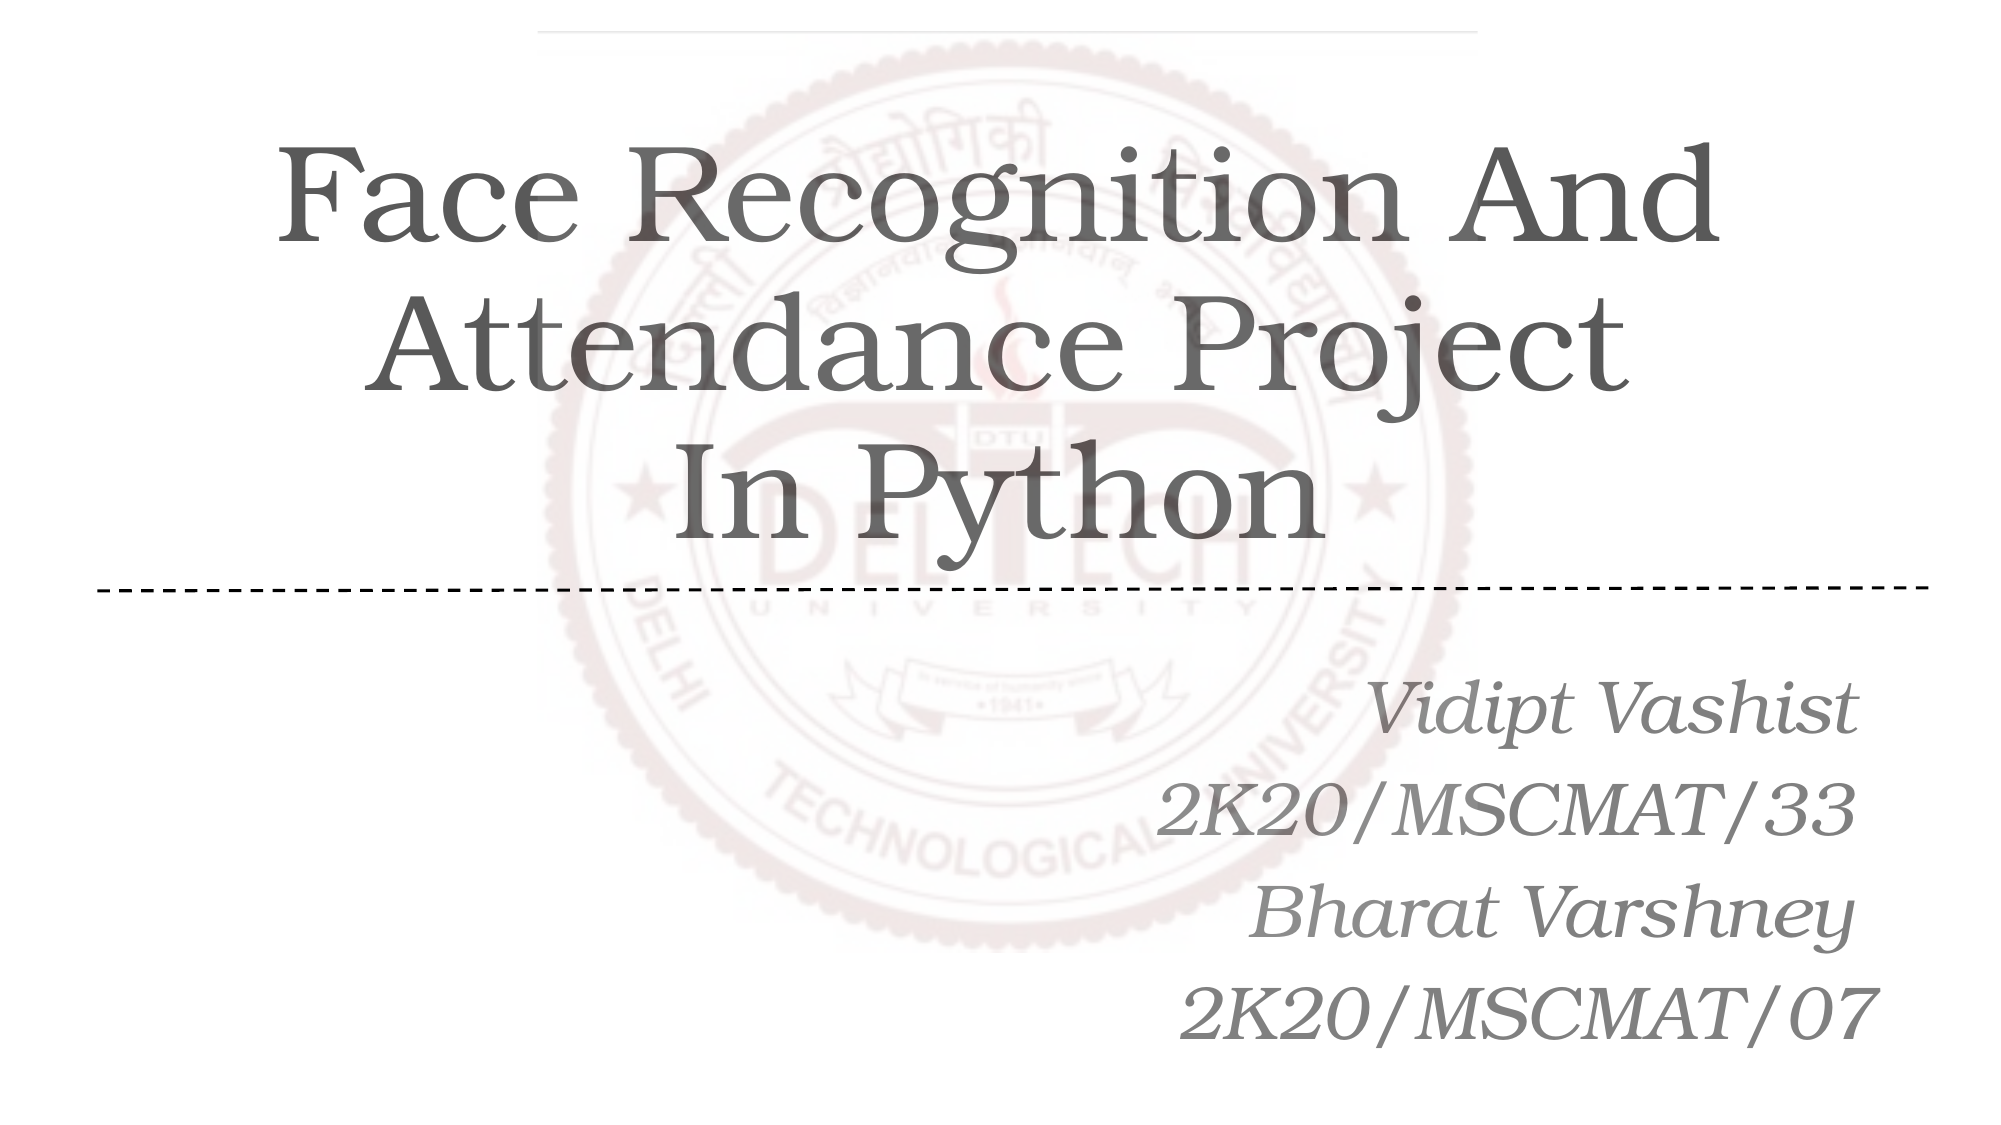

# Face Recognition And Attendance Project In Python

Vidipt Vashist
2K20/MSCMAT/33
Bharat Varshney
2K20/MSCMAT/07